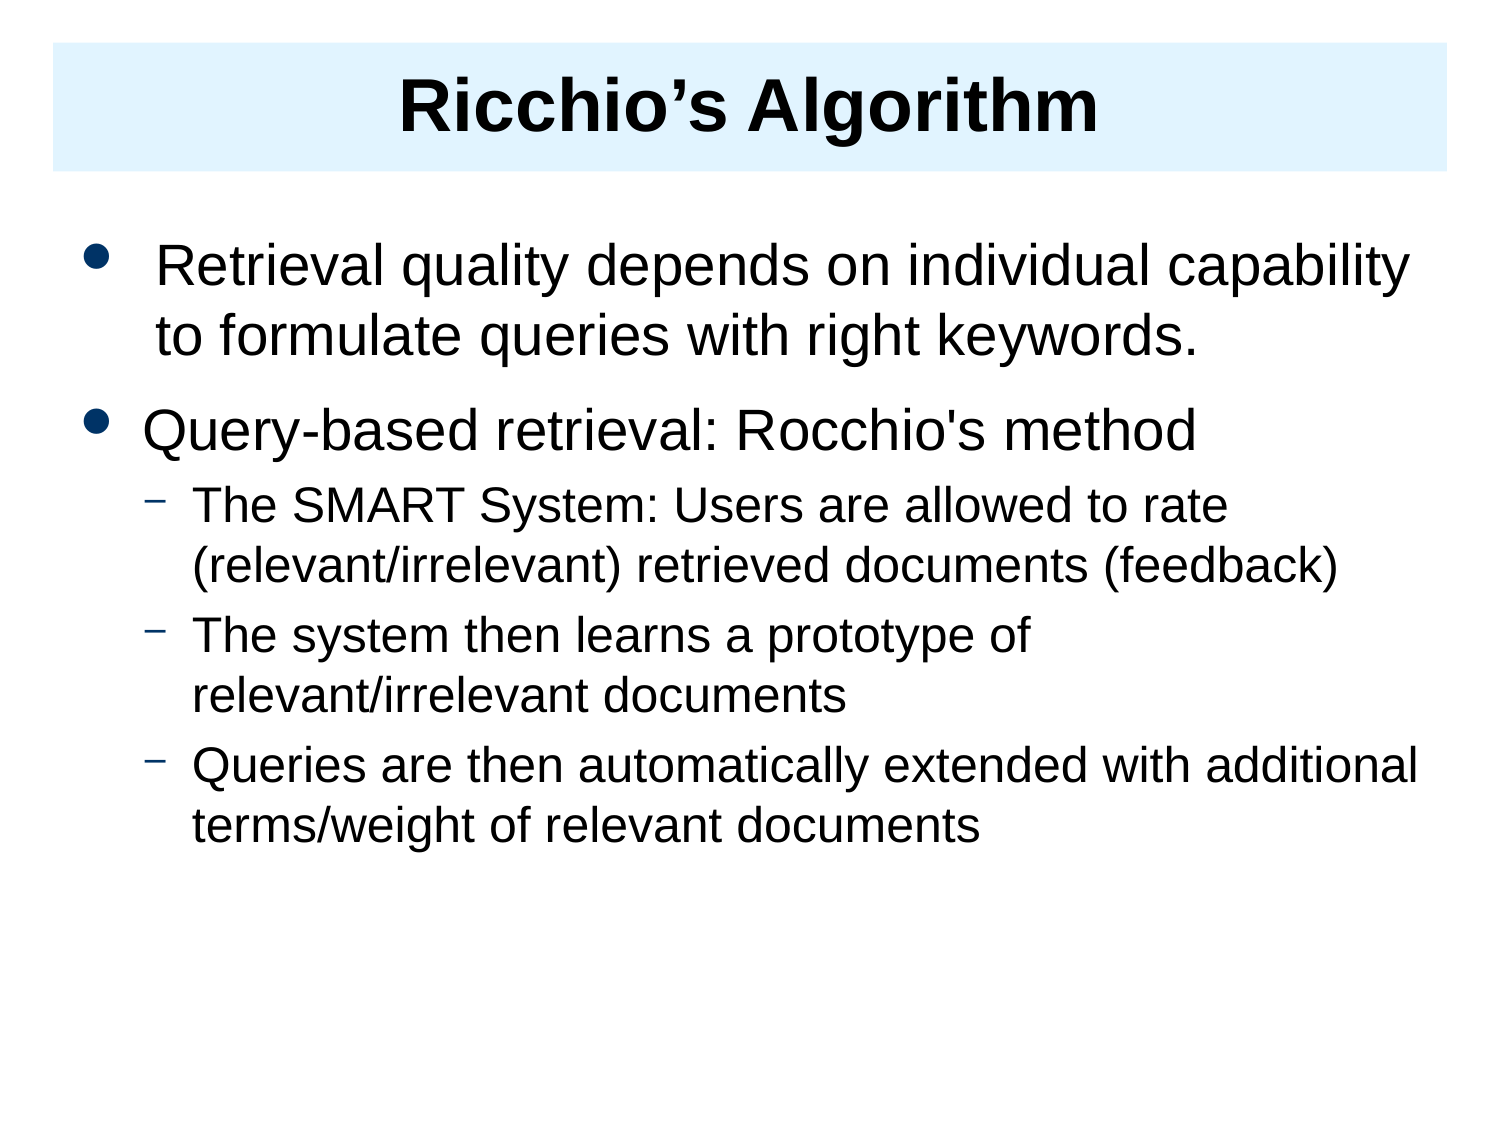

# Ricchio’s Algorithm
Retrieval quality depends on individual capability to formulate queries with right keywords.
 Query-based retrieval: Rocchio's method
The SMART System: Users are allowed to rate (relevant/irrelevant) retrieved documents (feedback)
The system then learns a prototype of relevant/irrelevant documents
Queries are then automatically extended with additional terms/weight of relevant documents